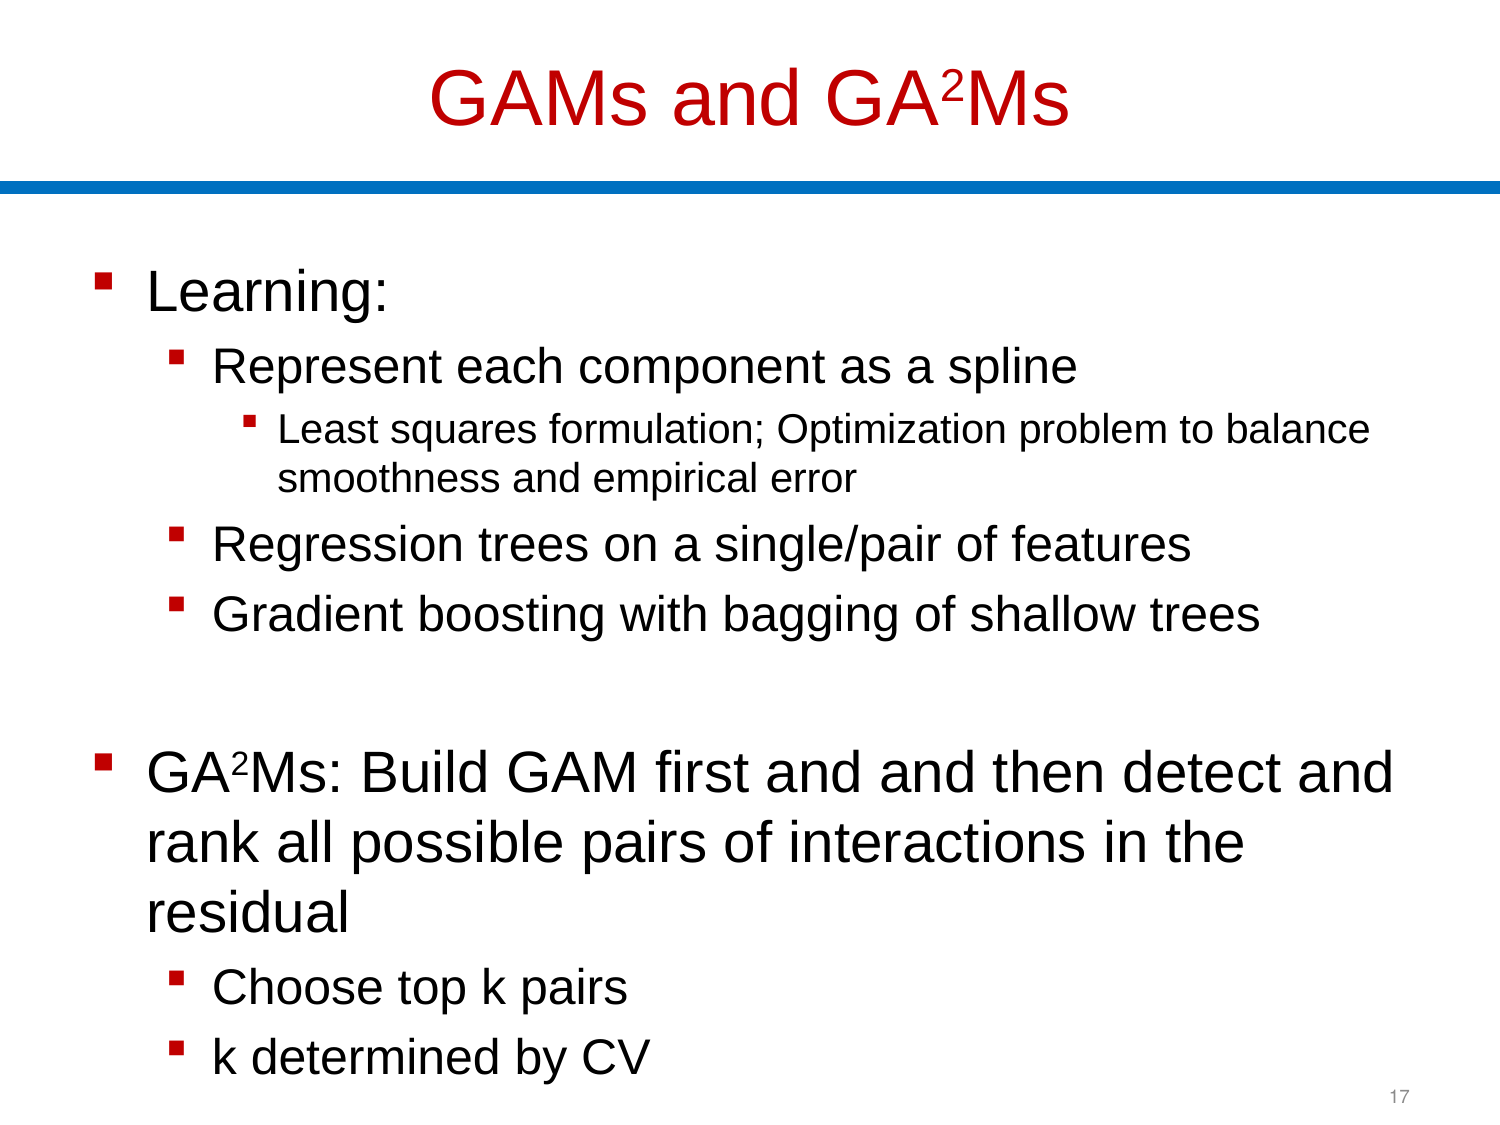

# GAMs and GA2Ms
Learning:
Represent each component as a spline
Least squares formulation; Optimization problem to balance smoothness and empirical error
Regression trees on a single/pair of features
Gradient boosting with bagging of shallow trees

GA2Ms: Build GAM first and and then detect and rank all possible pairs of interactions in the residual
Choose top k pairs
k determined by CV

17